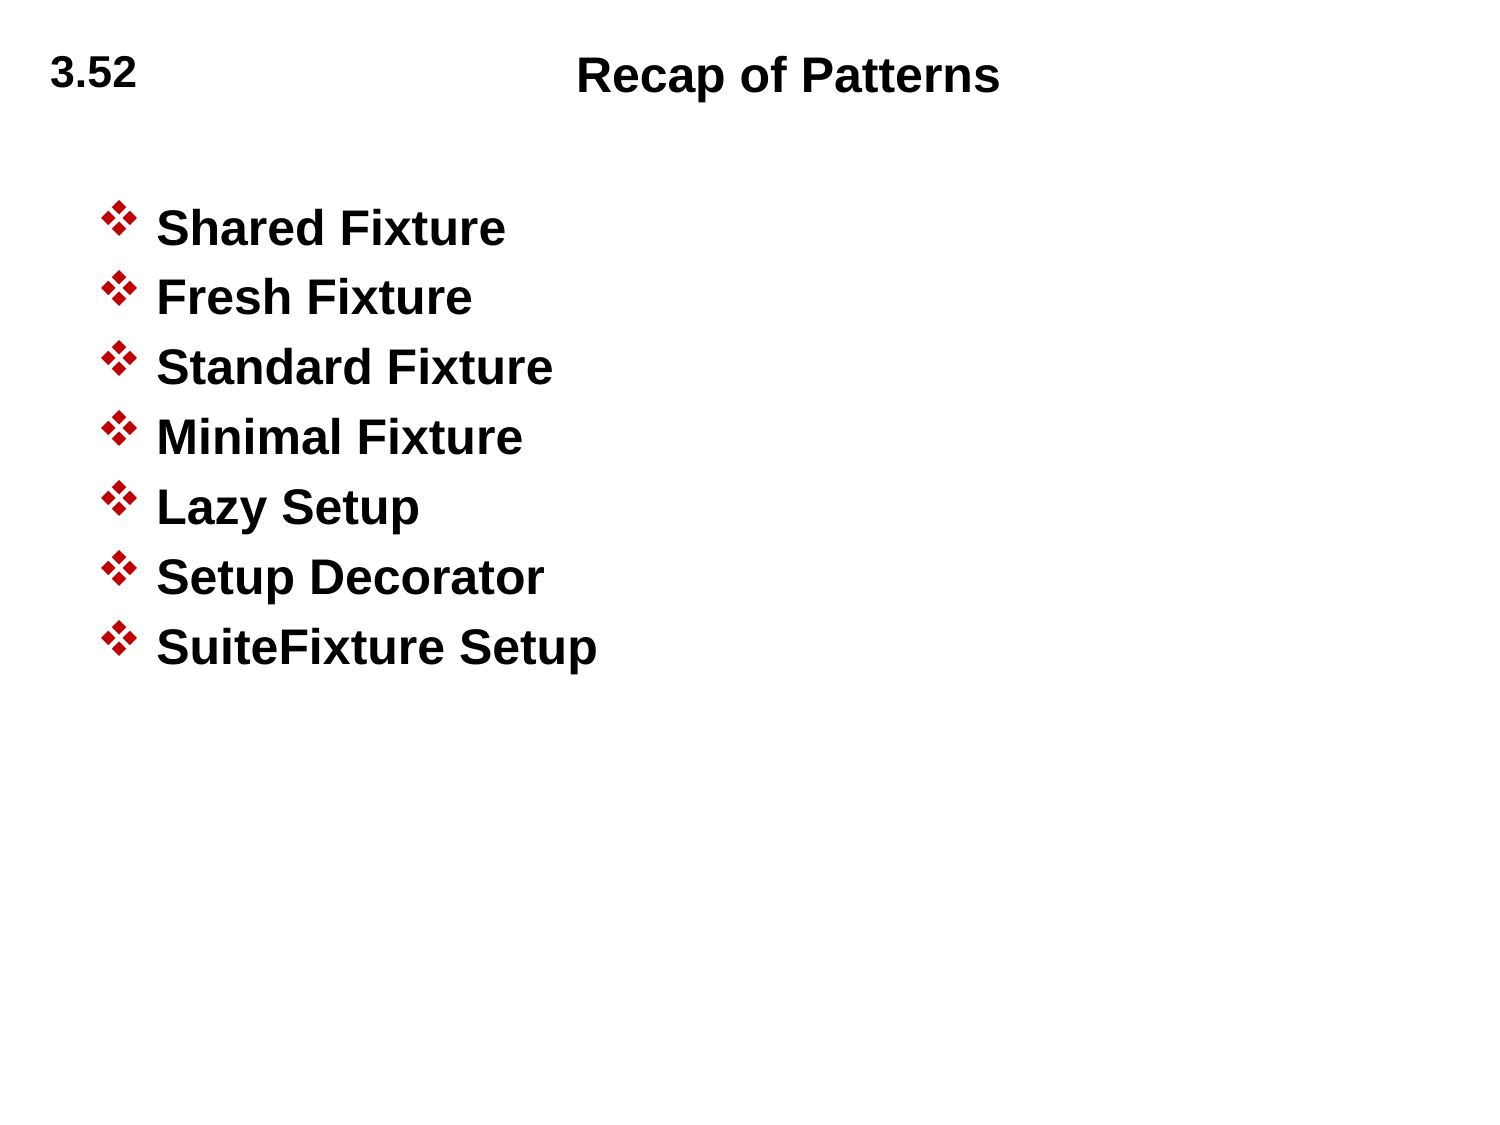

3.52
# Recap of Patterns

 Shared Fixture
 Fresh Fixture
 Standard Fixture
 Minimal Fixture
 Lazy Setup
 Setup Decorator
 SuiteFixture Setup